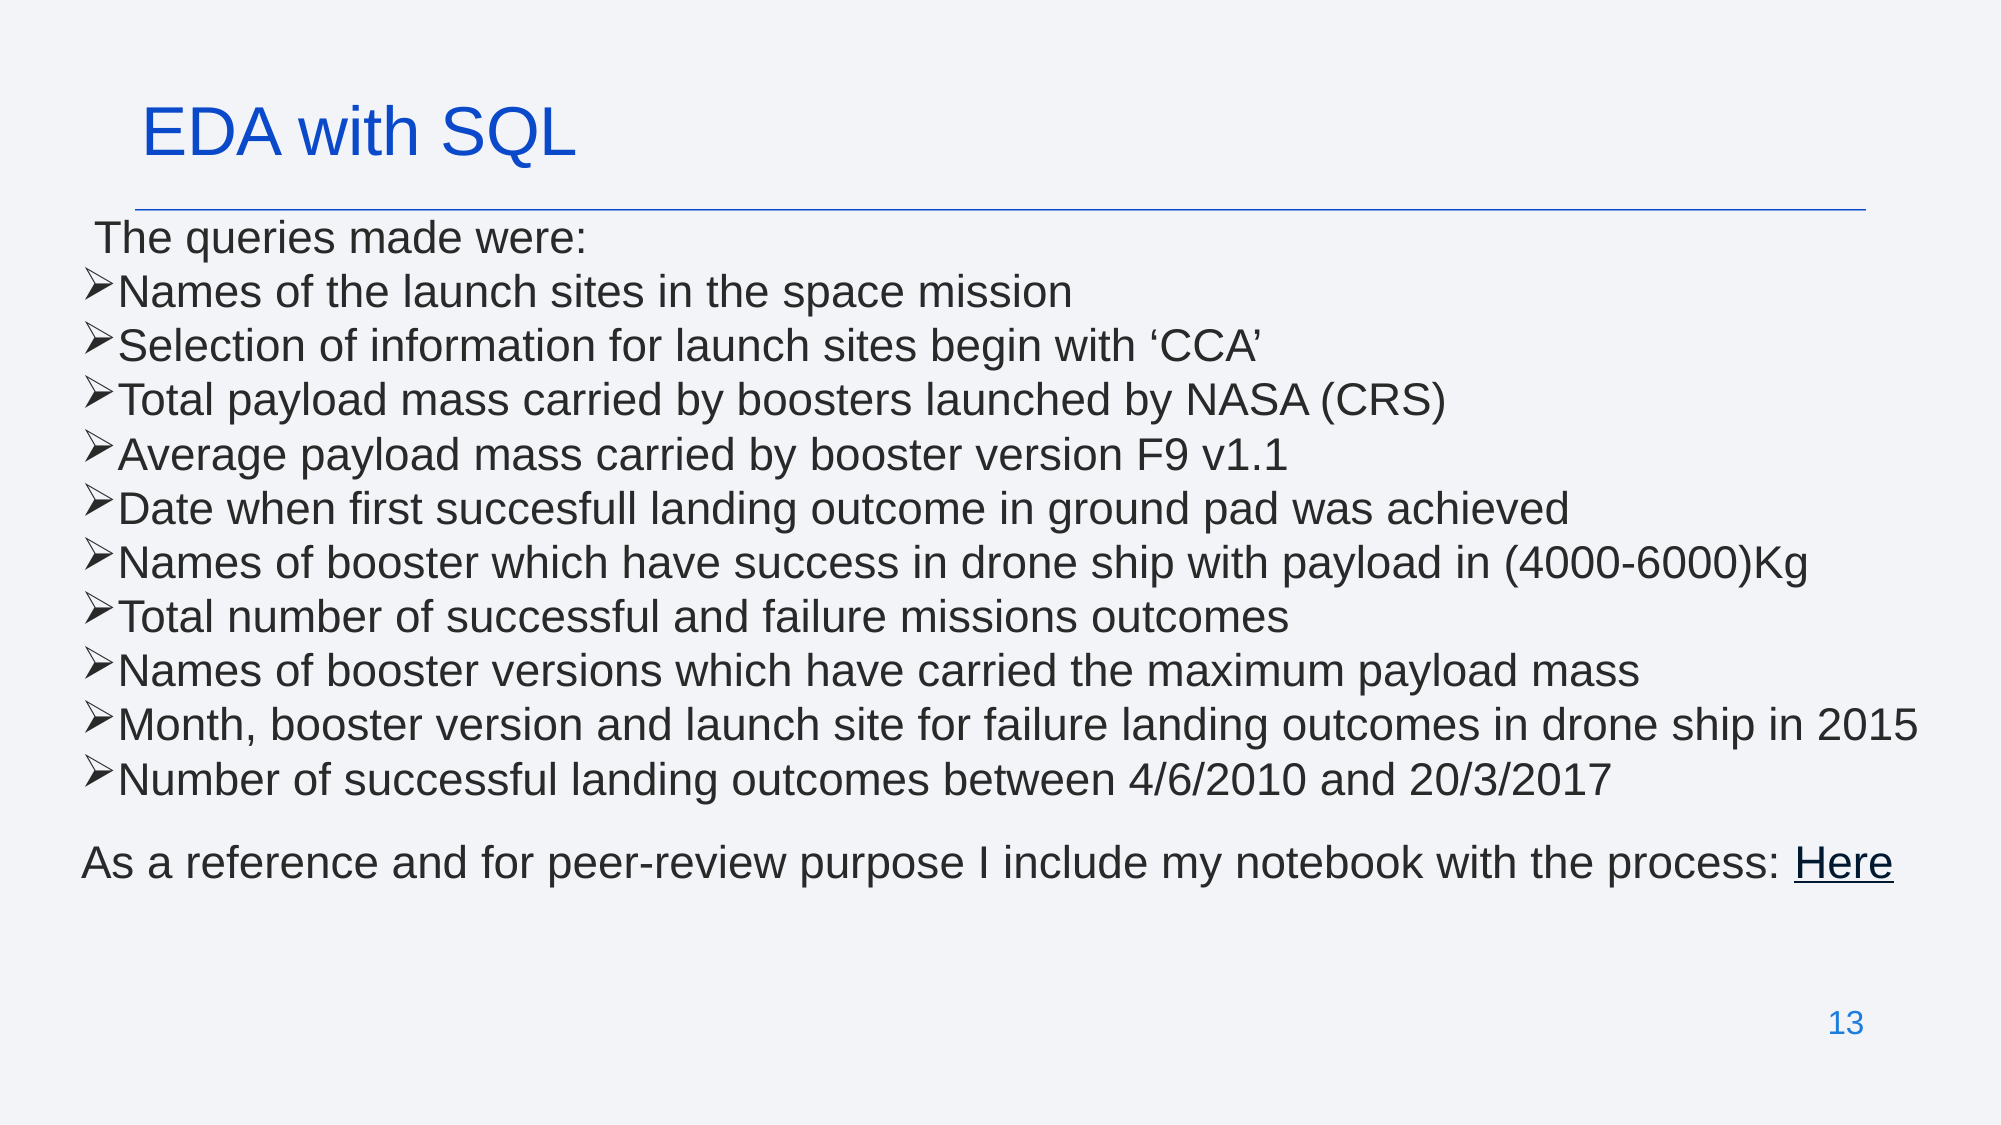

EDA with SQL
 The queries made were:
Names of the launch sites in the space mission
Selection of information for launch sites begin with ‘CCA’
Total payload mass carried by boosters launched by NASA (CRS)
Average payload mass carried by booster version F9 v1.1
Date when first succesfull landing outcome in ground pad was achieved
Names of booster which have success in drone ship with payload in (4000-6000)Kg
Total number of successful and failure missions outcomes
Names of booster versions which have carried the maximum payload mass
Month, booster version and launch site for failure landing outcomes in drone ship in 2015
Number of successful landing outcomes between 4/6/2010 and 20/3/2017

As a reference and for peer-review purpose I include my notebook with the process: Here

13